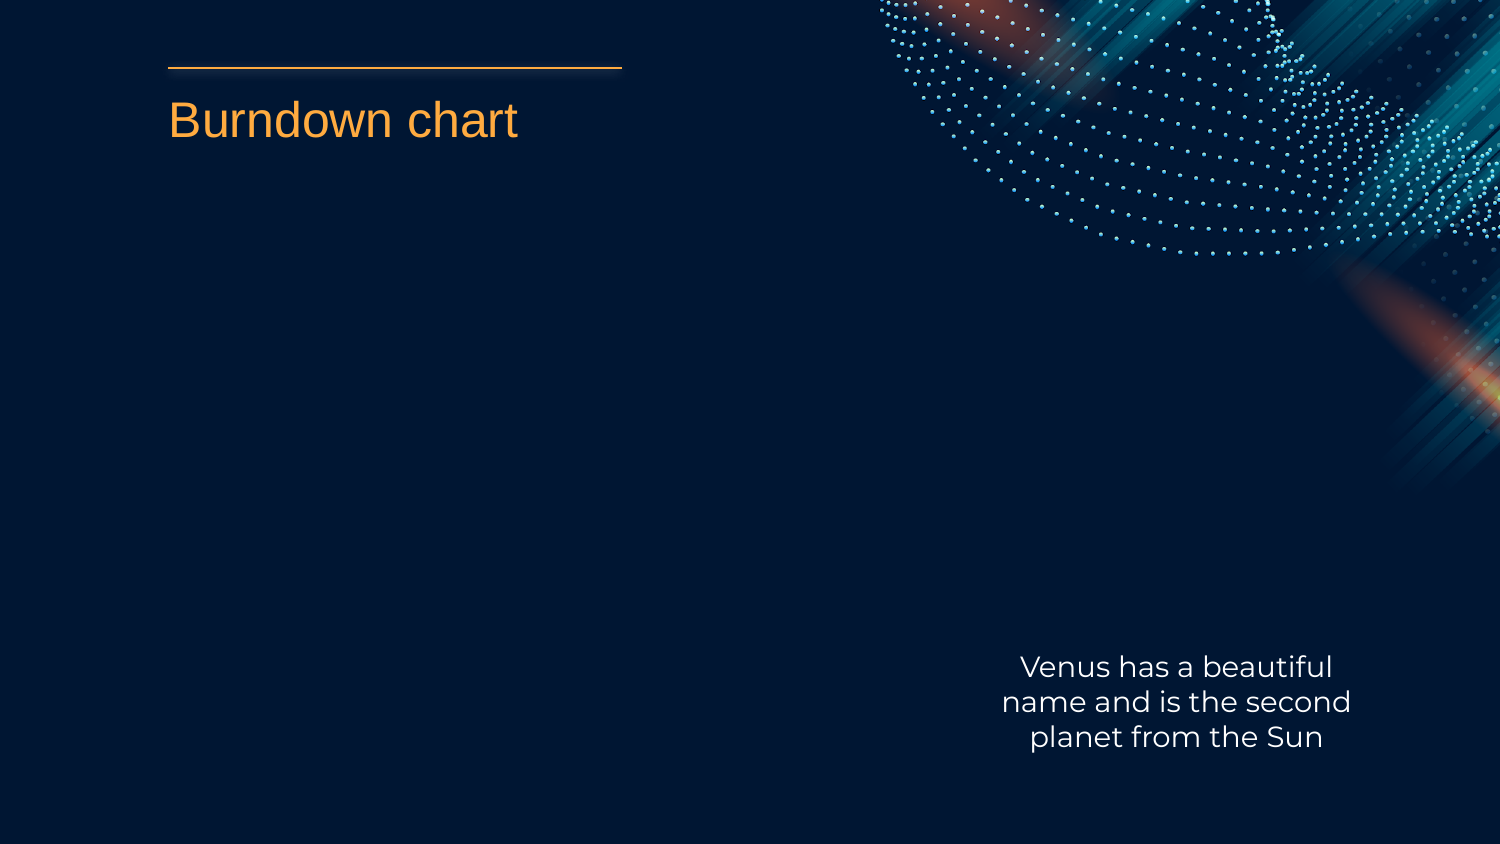

Burndown chart
Venus has a beautiful name and is the second planet from the Sun